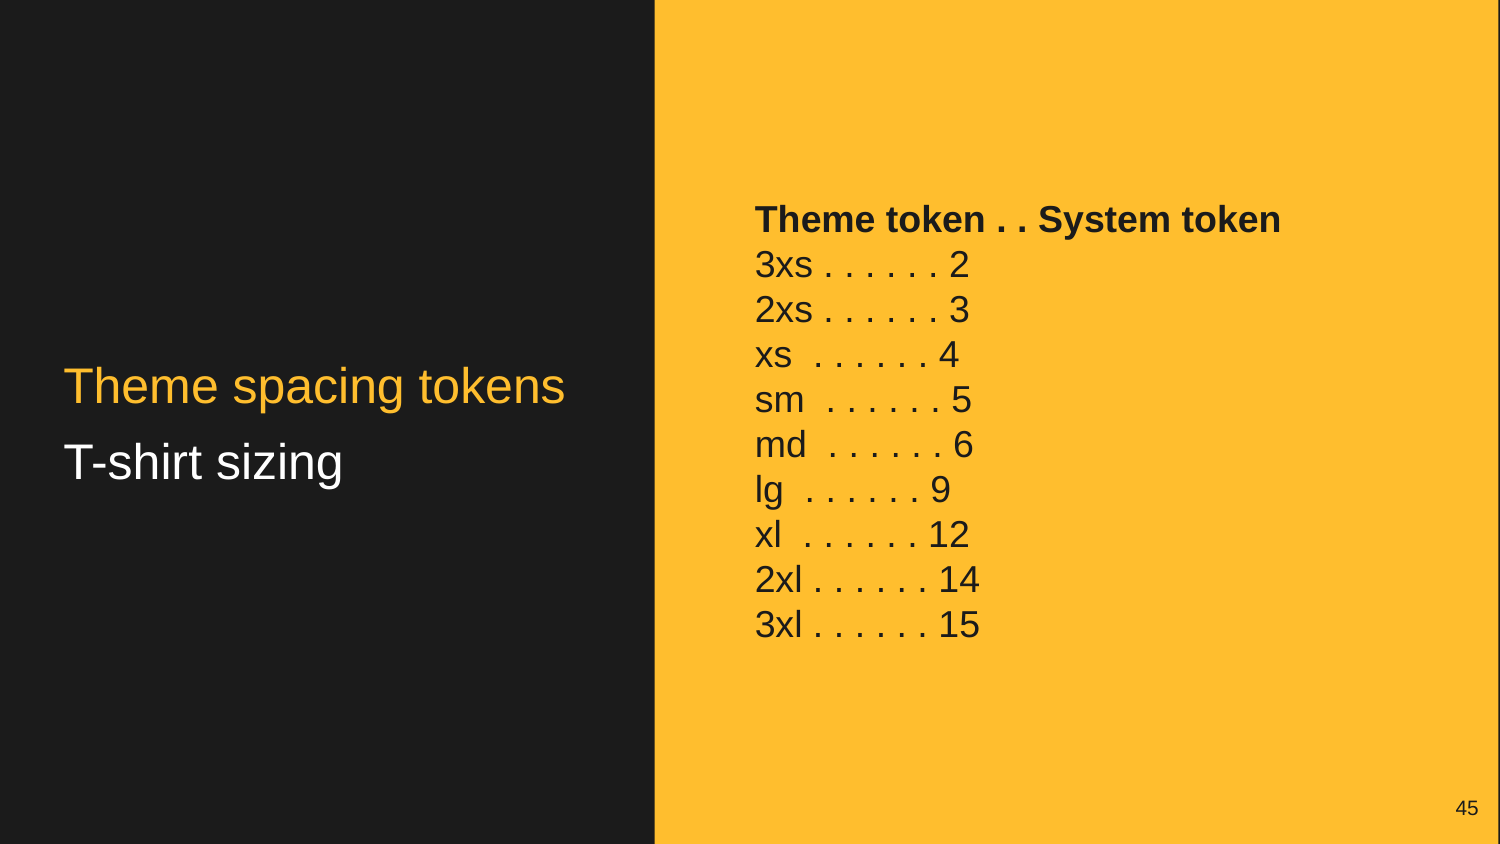

Theme token . . System token
3xs . . . . . . 2
2xs . . . . . . 3
xs  . . . . . . 4
sm  . . . . . . 5
md  . . . . . . 6
lg  . . . . . . 9
xl  . . . . . . 12
2xl . . . . . . 14
3xl . . . . . . 15
# Theme spacing tokens
T-shirt sizing
45